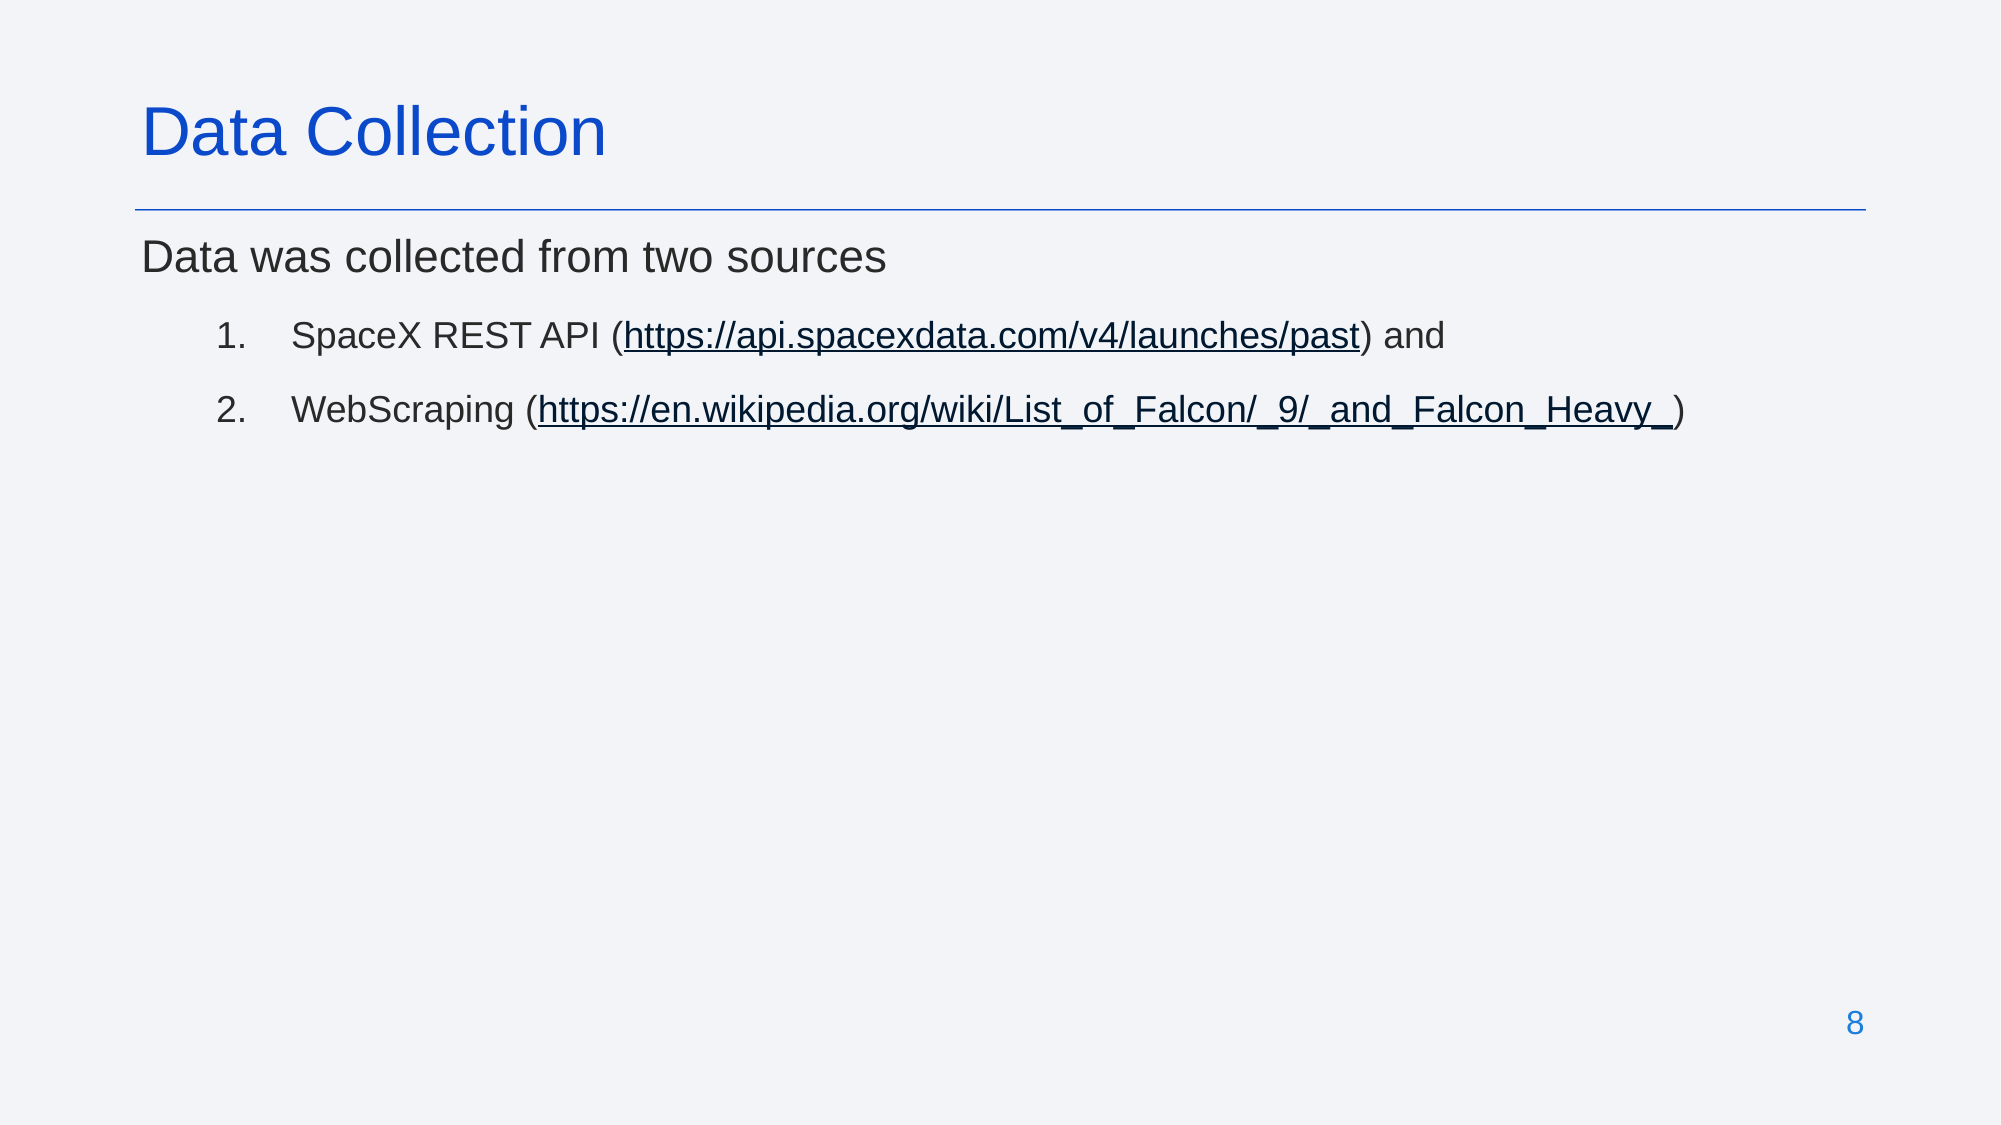

Data Collection
Data was collected from two sources
SpaceX REST API (https://api.spacexdata.com/v4/launches/past) and
WebScraping (https://en.wikipedia.org/wiki/List_of_Falcon/_9/_and_Falcon_Heavy_)
8